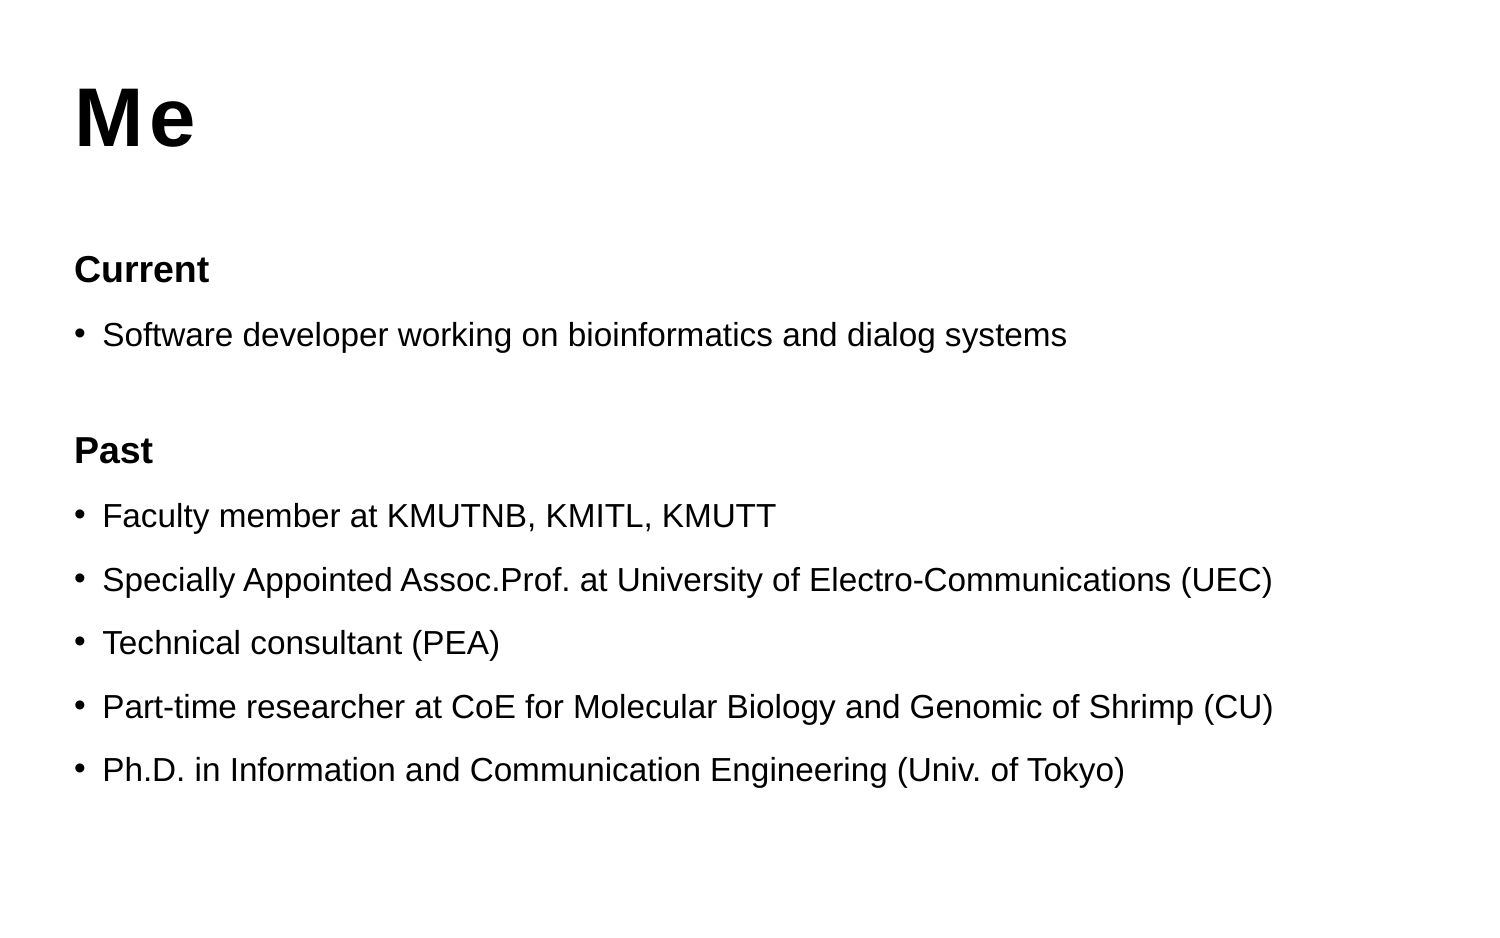

# Me
Current
Software developer working on bioinformatics and dialog systems
Past
Faculty member at KMUTNB, KMITL, KMUTT
Specially Appointed Assoc.Prof. at University of Electro-Communications (UEC)
Technical consultant (PEA)
Part-time researcher at CoE for Molecular Biology and Genomic of Shrimp (CU)
Ph.D. in Information and Communication Engineering (Univ. of Tokyo)